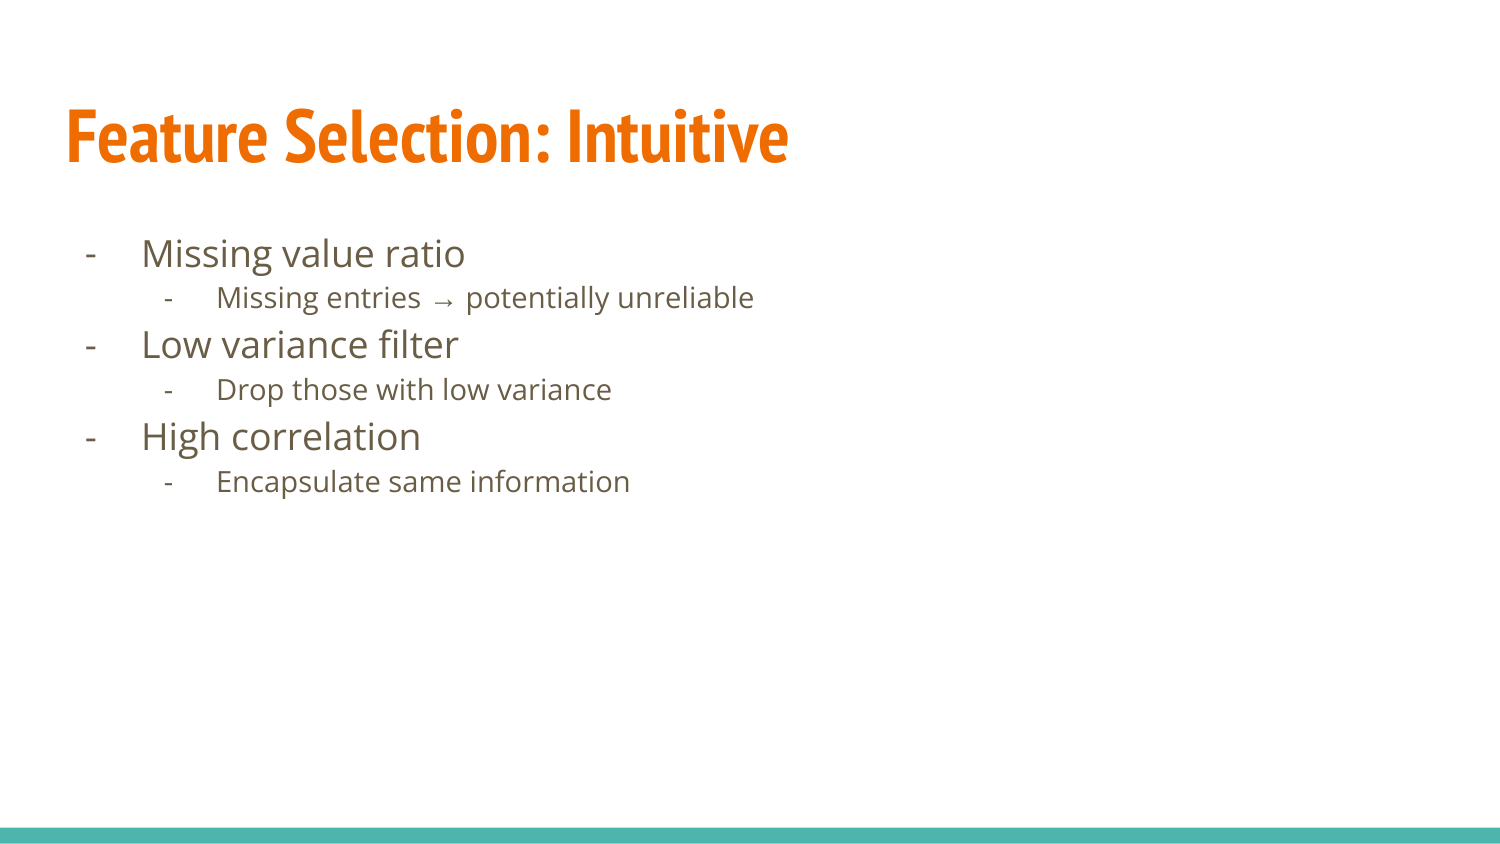

# Feature Selection: Intuitive
Missing value ratio
Missing entries → potentially unreliable
Low variance filter
Drop those with low variance
High correlation
Encapsulate same information